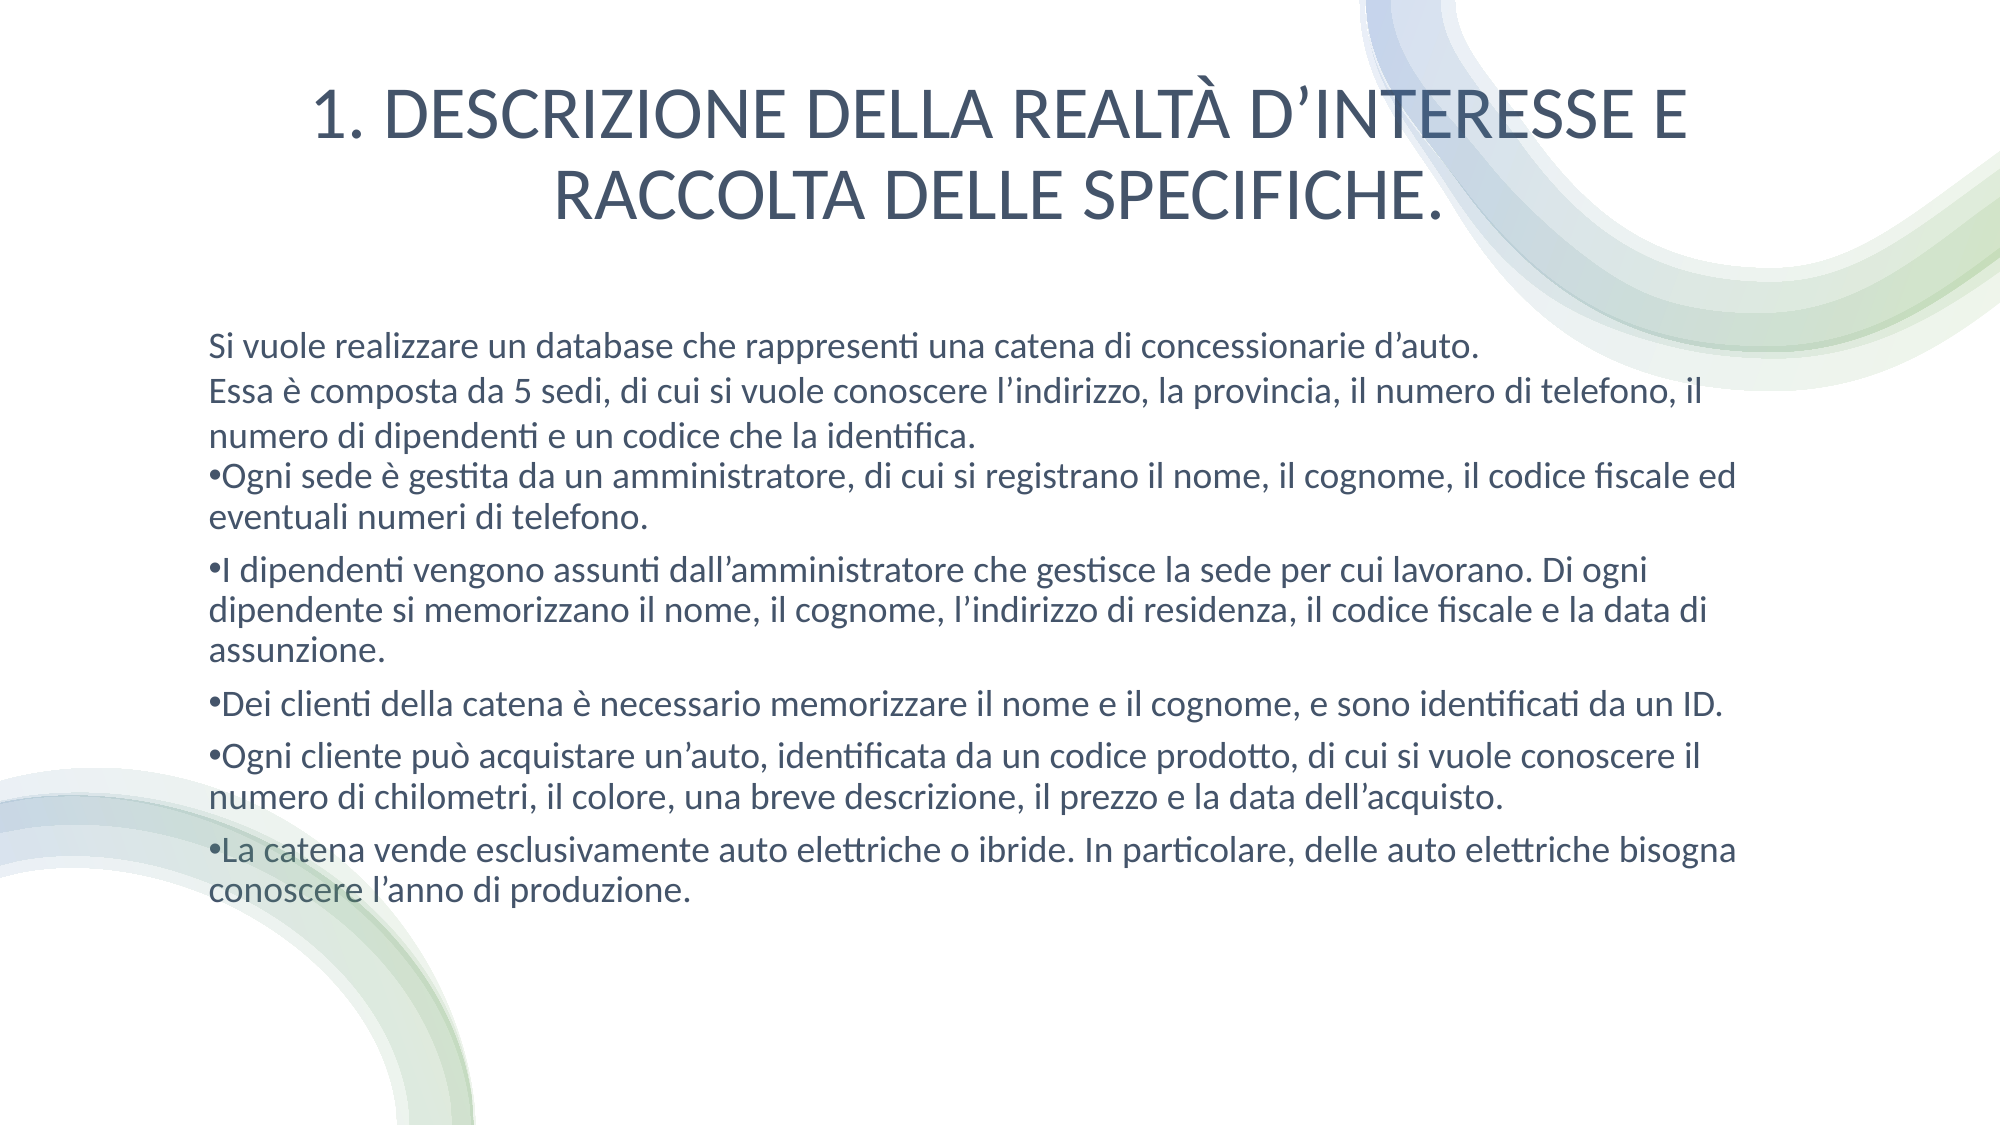

1. DESCRIZIONE DELLA REALTÀ D’INTERESSE E RACCOLTA DELLE SPECIFICHE.
Si vuole realizzare un database che rappresenti una catena di concessionarie d’auto.
Essa è composta da 5 sedi, di cui si vuole conoscere l’indirizzo, la provincia, il numero di telefono, il numero di dipendenti e un codice che la identifica.
Ogni sede è gestita da un amministratore, di cui si registrano il nome, il cognome, il codice fiscale ed eventuali numeri di telefono.
I dipendenti vengono assunti dall’amministratore che gestisce la sede per cui lavorano. Di ogni dipendente si memorizzano il nome, il cognome, l’indirizzo di residenza, il codice fiscale e la data di assunzione.
Dei clienti della catena è necessario memorizzare il nome e il cognome, e sono identificati da un ID.
Ogni cliente può acquistare un’auto, identificata da un codice prodotto, di cui si vuole conoscere il numero di chilometri, il colore, una breve descrizione, il prezzo e la data dell’acquisto.
La catena vende esclusivamente auto elettriche o ibride. In particolare, delle auto elettriche bisogna conoscere l’anno di produzione.